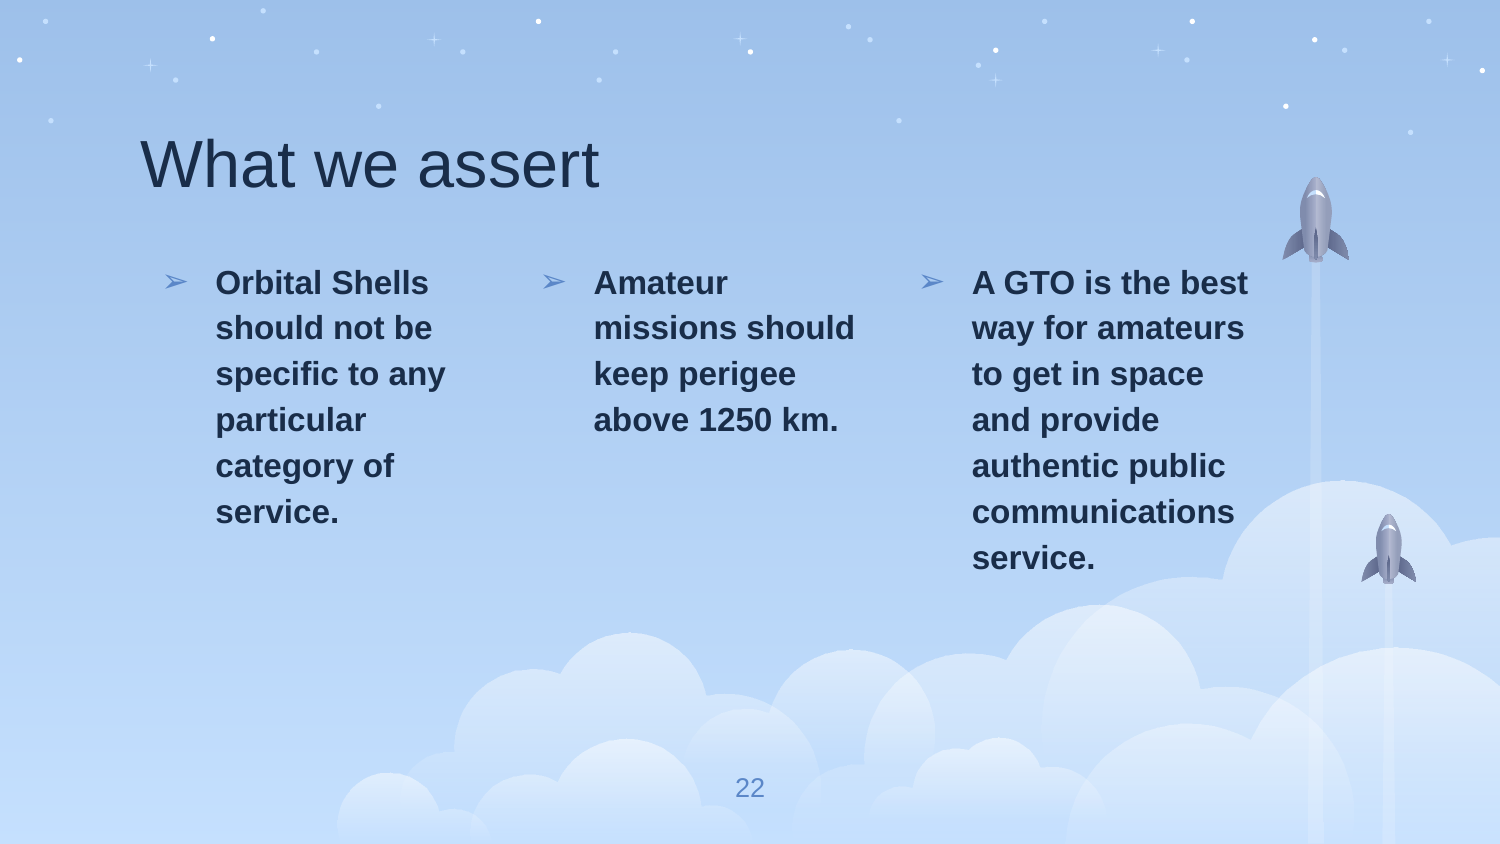

# What we assert
Orbital Shells should not be specific to any particular category of service.
Amateur missions should keep perigee above 1250 km.
A GTO is the best way for amateurs to get in space and provide authentic public communications service.
22